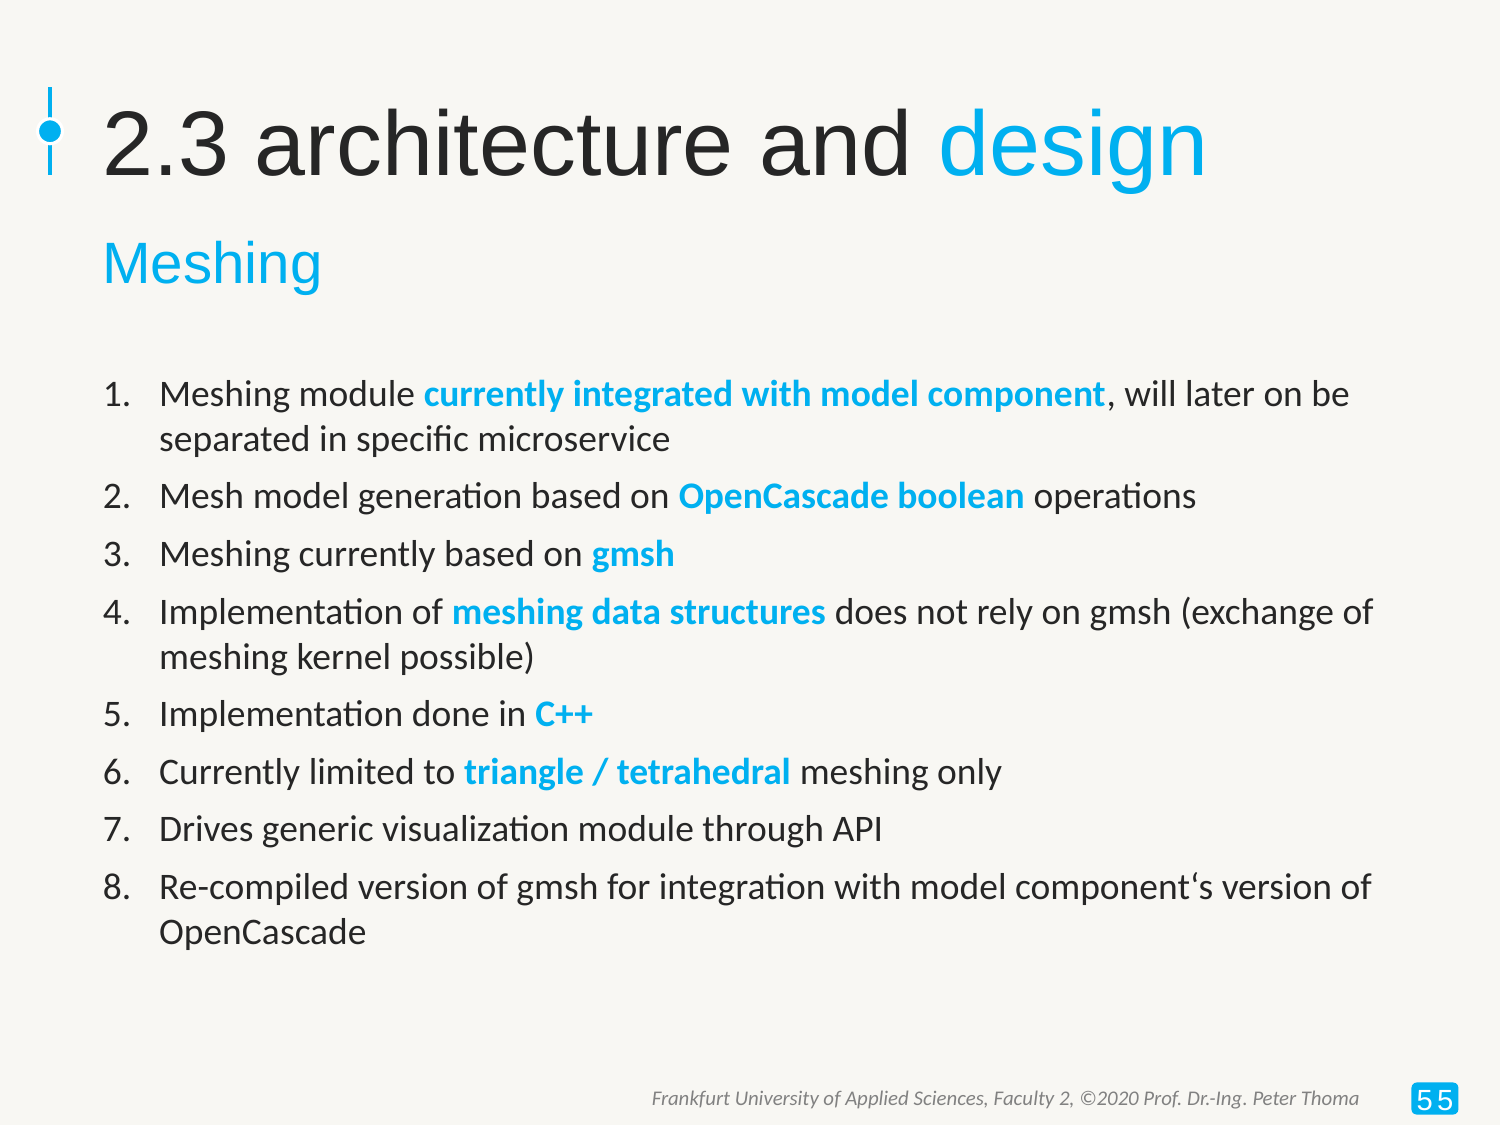

2.3 architecture and design
Meshing

Meshing module currently integrated with model component, will later on be separated in specific microservice
Mesh model generation based on OpenCascade boolean operations
Meshing currently based on gmsh
Implementation of meshing data structures does not rely on gmsh (exchange of meshing kernel possible)
Implementation done in C++
Currently limited to triangle / tetrahedral meshing only
Drives generic visualization module through API
Re-compiled version of gmsh for integration with model component‘s version of OpenCascade